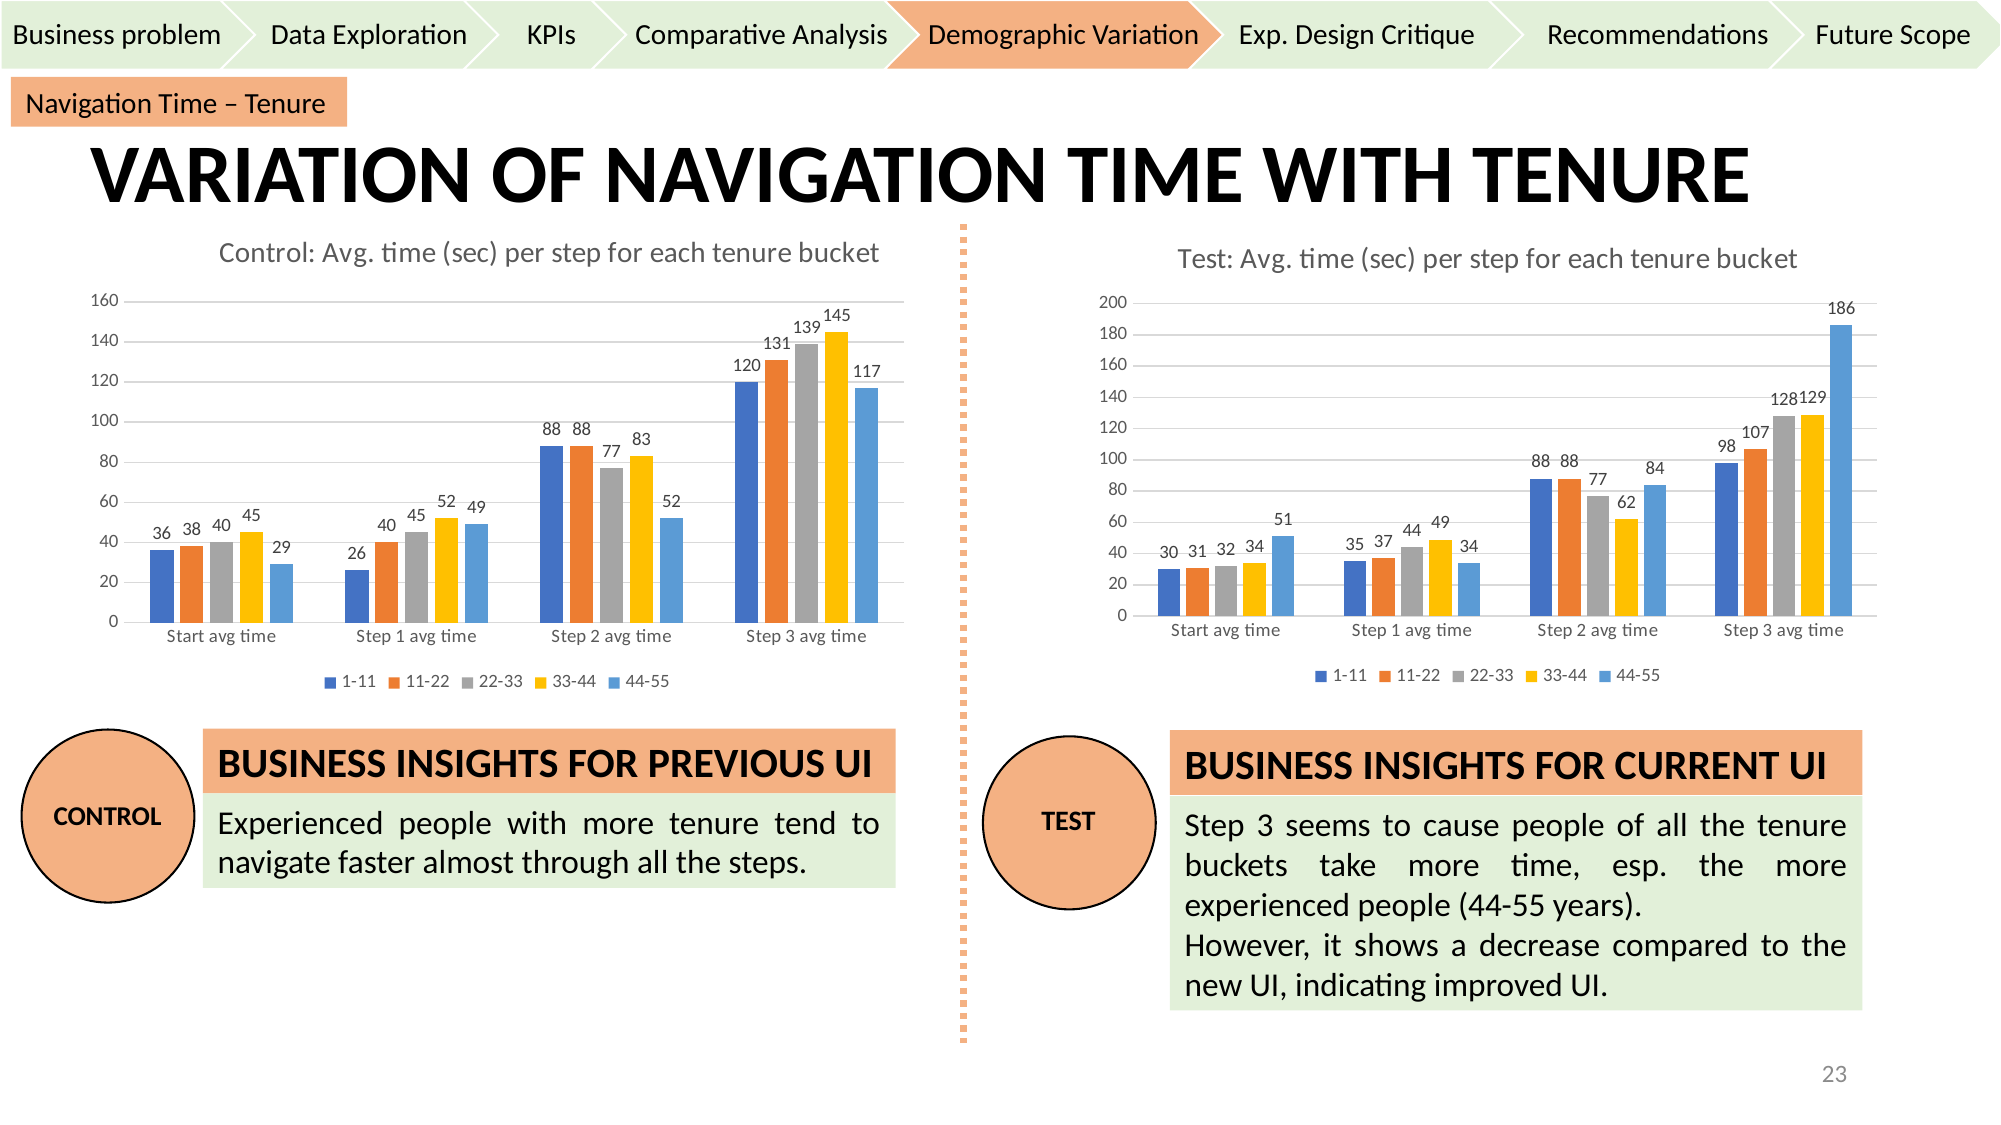

Business problem
 Data Exploration
   KPIs
Comparative Analysis
Demographic Variation
 Exp. Design Critique
Recommendations
Future Scope
Navigation Time – Tenure
# VARIATION OF NAVIGATION TIME WITH TENURE

### Chart: Control: Avg. time (sec) per step for each tenure bucket

| Category | 1-11 | 11-22 | 22-33 | 33-44 | 44-55 |
|---|---|---|---|---|---|
| Start avg time | 36.0 | 38.0 | 40.0 | 45.0 | 29.0 |
| Step 1 avg time | 26.0 | 40.0 | 45.0 | 52.0 | 49.0 |
| Step 2 avg time | 88.0 | 88.0 | 77.0 | 83.0 | 52.0 |
| Step 3 avg time | 120.0 | 131.0 | 139.0 | 145.0 | 117.0 |

### Chart: Test: Avg. time (sec) per step for each tenure bucket

| Category | 1-11 | 11-22 | 22-33 | 33-44 | 44-55 |
|---|---|---|---|---|---|
| Start avg time | 30.0 | 31.0 | 32.0 | 34.0 | 51.0 |
| Step 1 avg time | 35.0 | 37.0 | 44.0 | 49.0 | 34.0 |
| Step 2 avg time | 88.0 | 88.0 | 77.0 | 62.0 | 84.0 |
| Step 3 avg time | 98.0 | 107.0 | 128.0 | 129.0 | 186.0 |
BUSINESS INSIGHTS FOR PREVIOUS UI

BUSINESS INSIGHTS FOR CURRENT UI

 CONTROL
Experienced people with more tenure tend to navigate faster almost through all the steps.
     TEST
Step 3 seems to cause people of all the tenure buckets take more time, esp. the more experienced people (44-55 years).
However, it shows a decrease compared to the new UI, indicating improved UI.
23